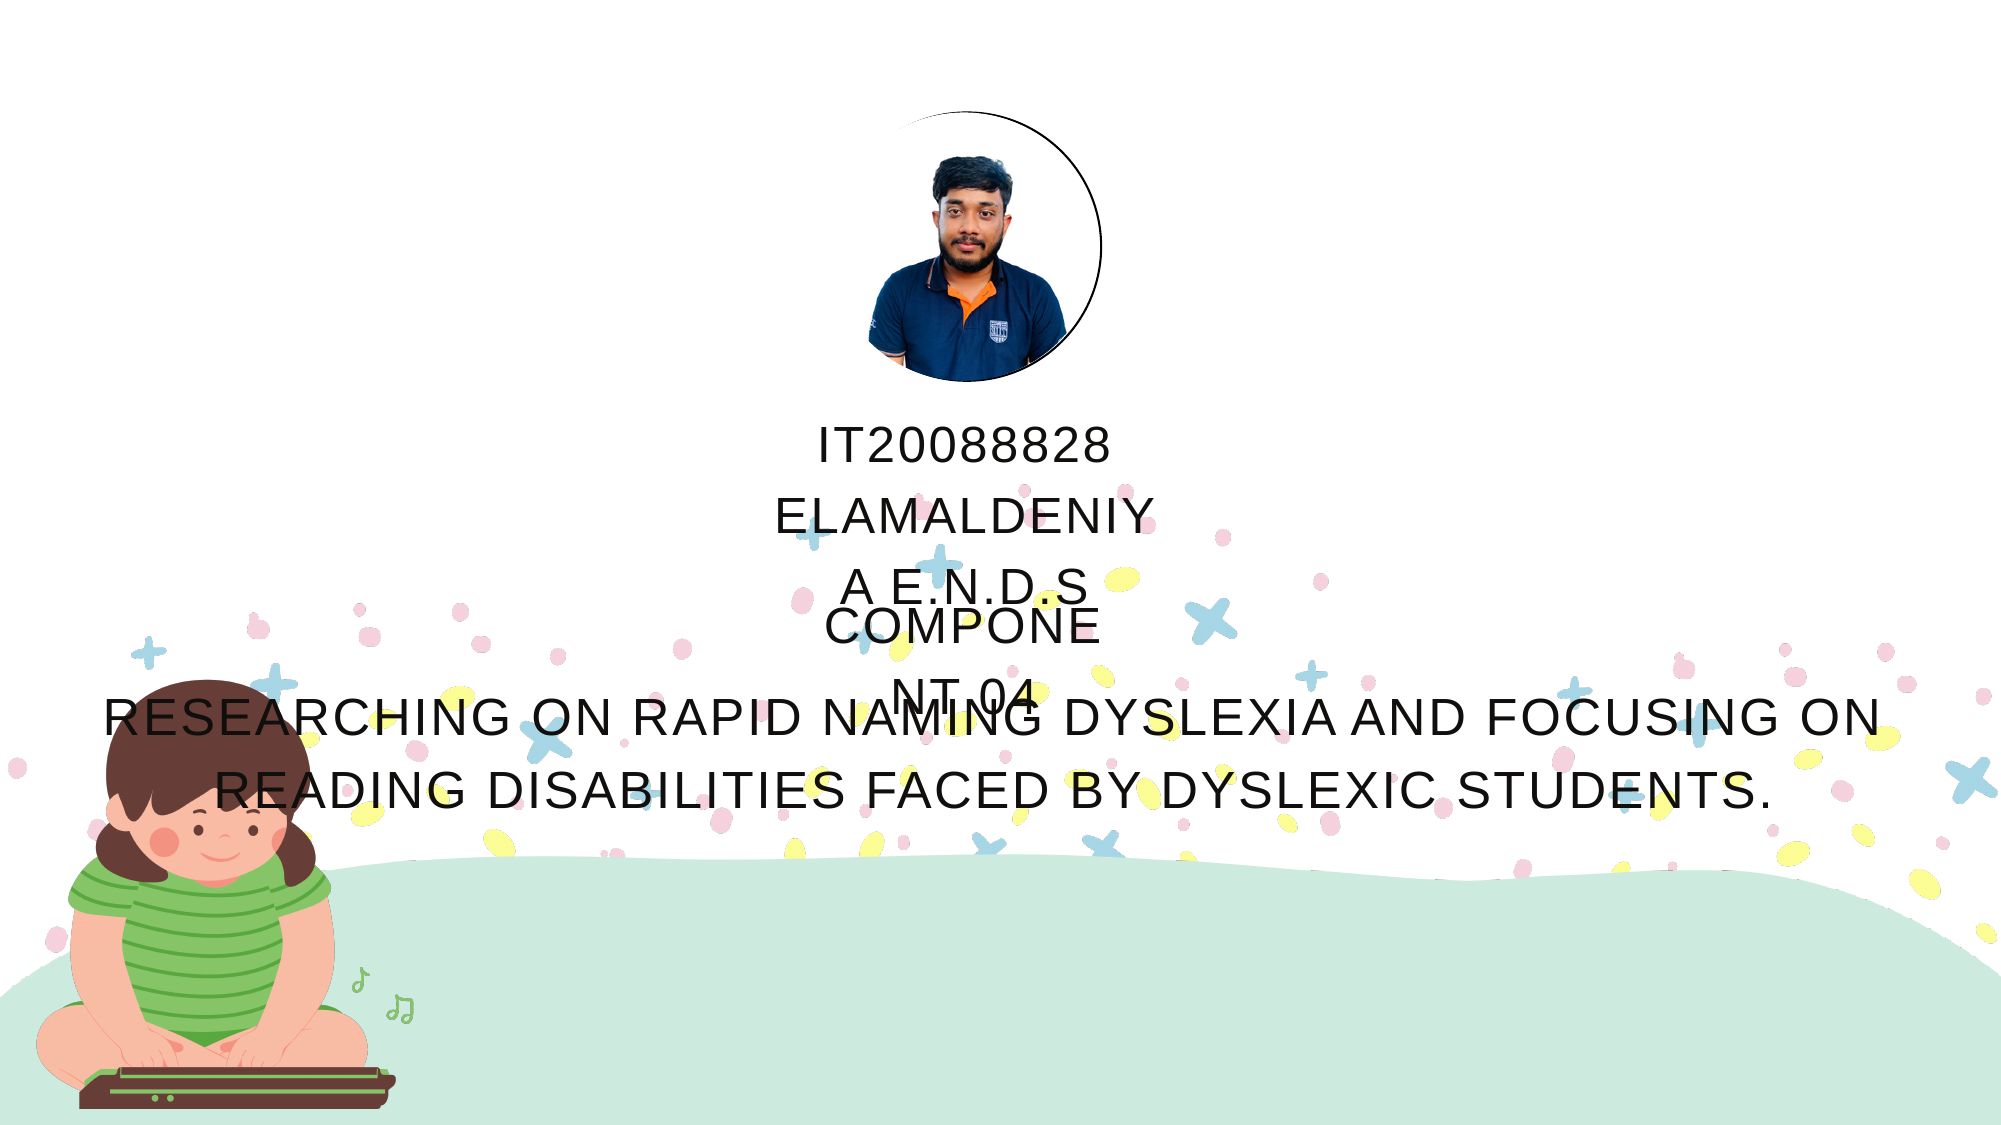

IT20088828
ELAMALDENIYA E.N.D.S

COMPONENT 04

RESEARCHING ON RAPID NAMING DYSLEXIA AND FOCUSING ON READING DISABILITIES FACED BY DYSLEXIC STUDENTS.